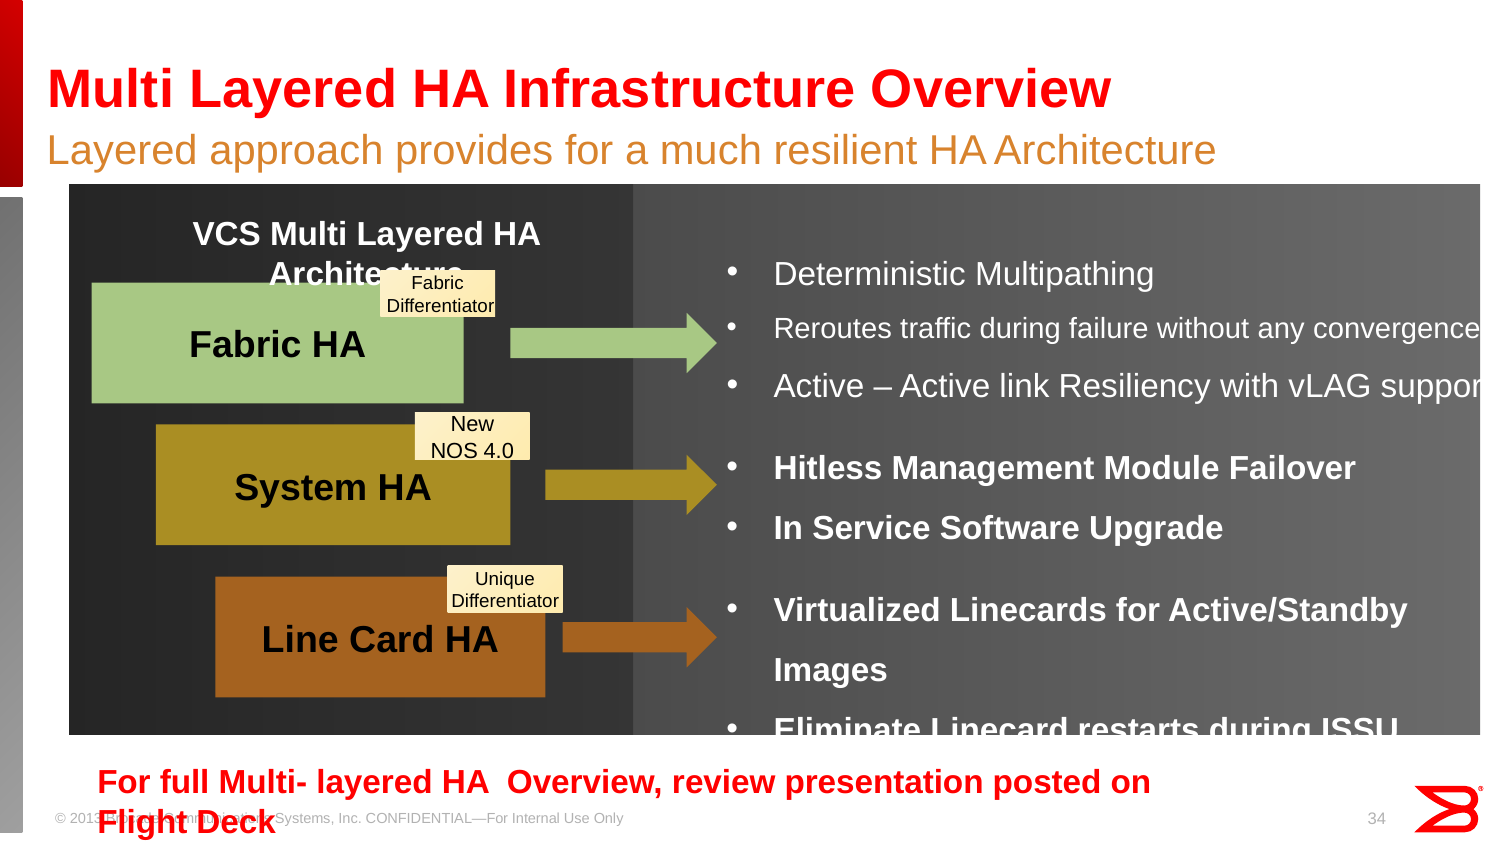

# Multi Layered HA Infrastructure Overview
Layered approach provides for a much resilient HA Architecture

VCS
VCS Multi Layered HA Architecture
Deterministic Multipathing
Reroutes traffic during failure without any convergence
Active – Active link Resiliency with vLAG support
Fabric
 Differentiator
Fabric HA

 New
NOS 4.0
System HA
Hitless Management Module Failover
In Service Software Upgrade

Unique
Differentiator
Virtualized Linecards for Active/Standby Images
Eliminate Linecard restarts during ISSU
Line Card HA

For full Multi- layered HA  Overview, review presentation posted on Flight Deck
34
© 2013 Brocade Communications Systems, Inc. CONFIDENTIAL—For Internal Use Only